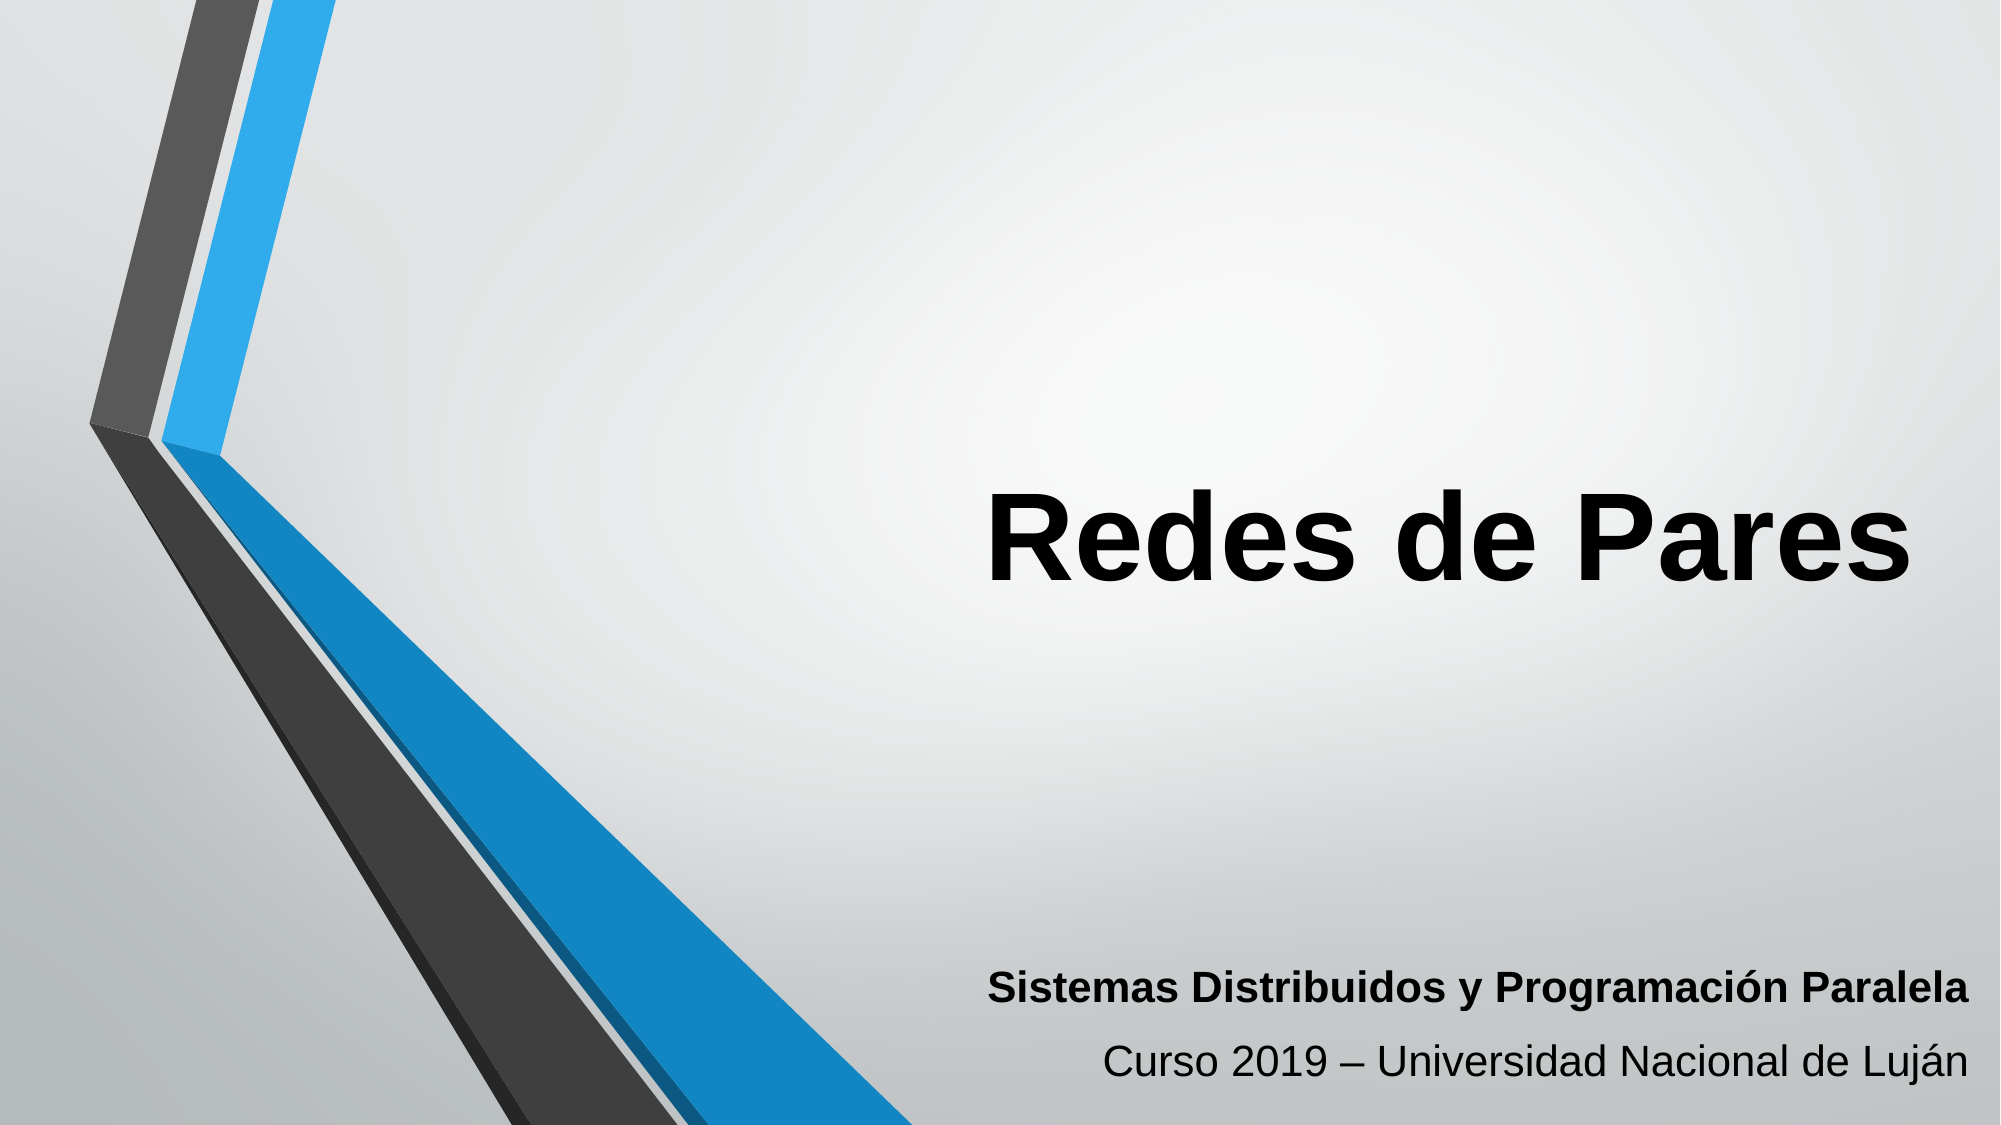

# Redes de Pares
Sistemas Distribuidos y Programación Paralela
Curso 2019 – Universidad Nacional de Luján